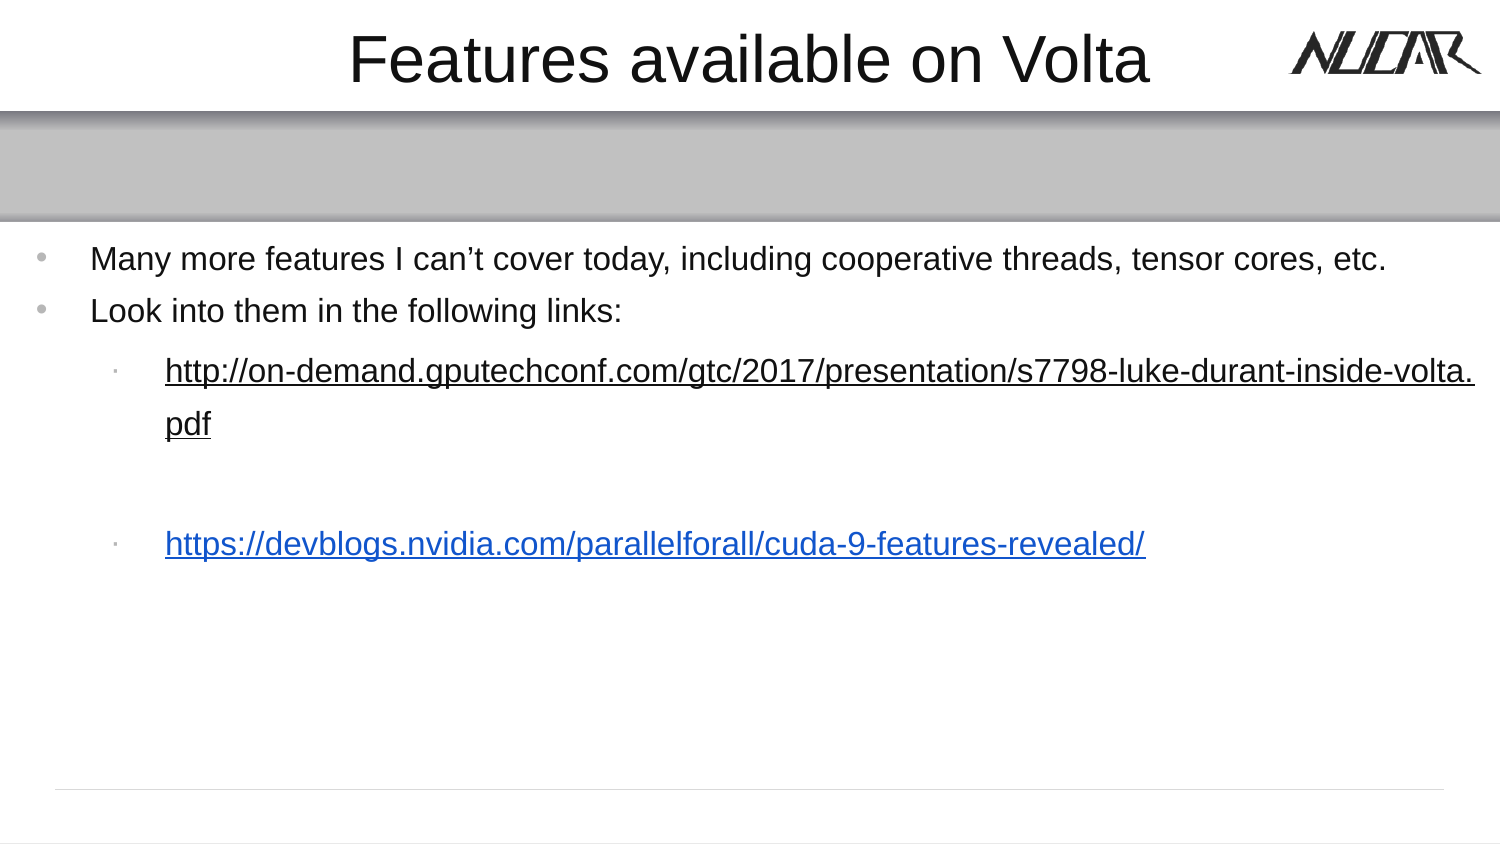

# Features available on Volta
Many more features I can’t cover today, including cooperative threads, tensor cores, etc.
Look into them in the following links:
http://on-demand.gputechconf.com/gtc/2017/presentation/s7798-luke-durant-inside-volta.pdf
https://devblogs.nvidia.com/parallelforall/cuda-9-features-revealed/